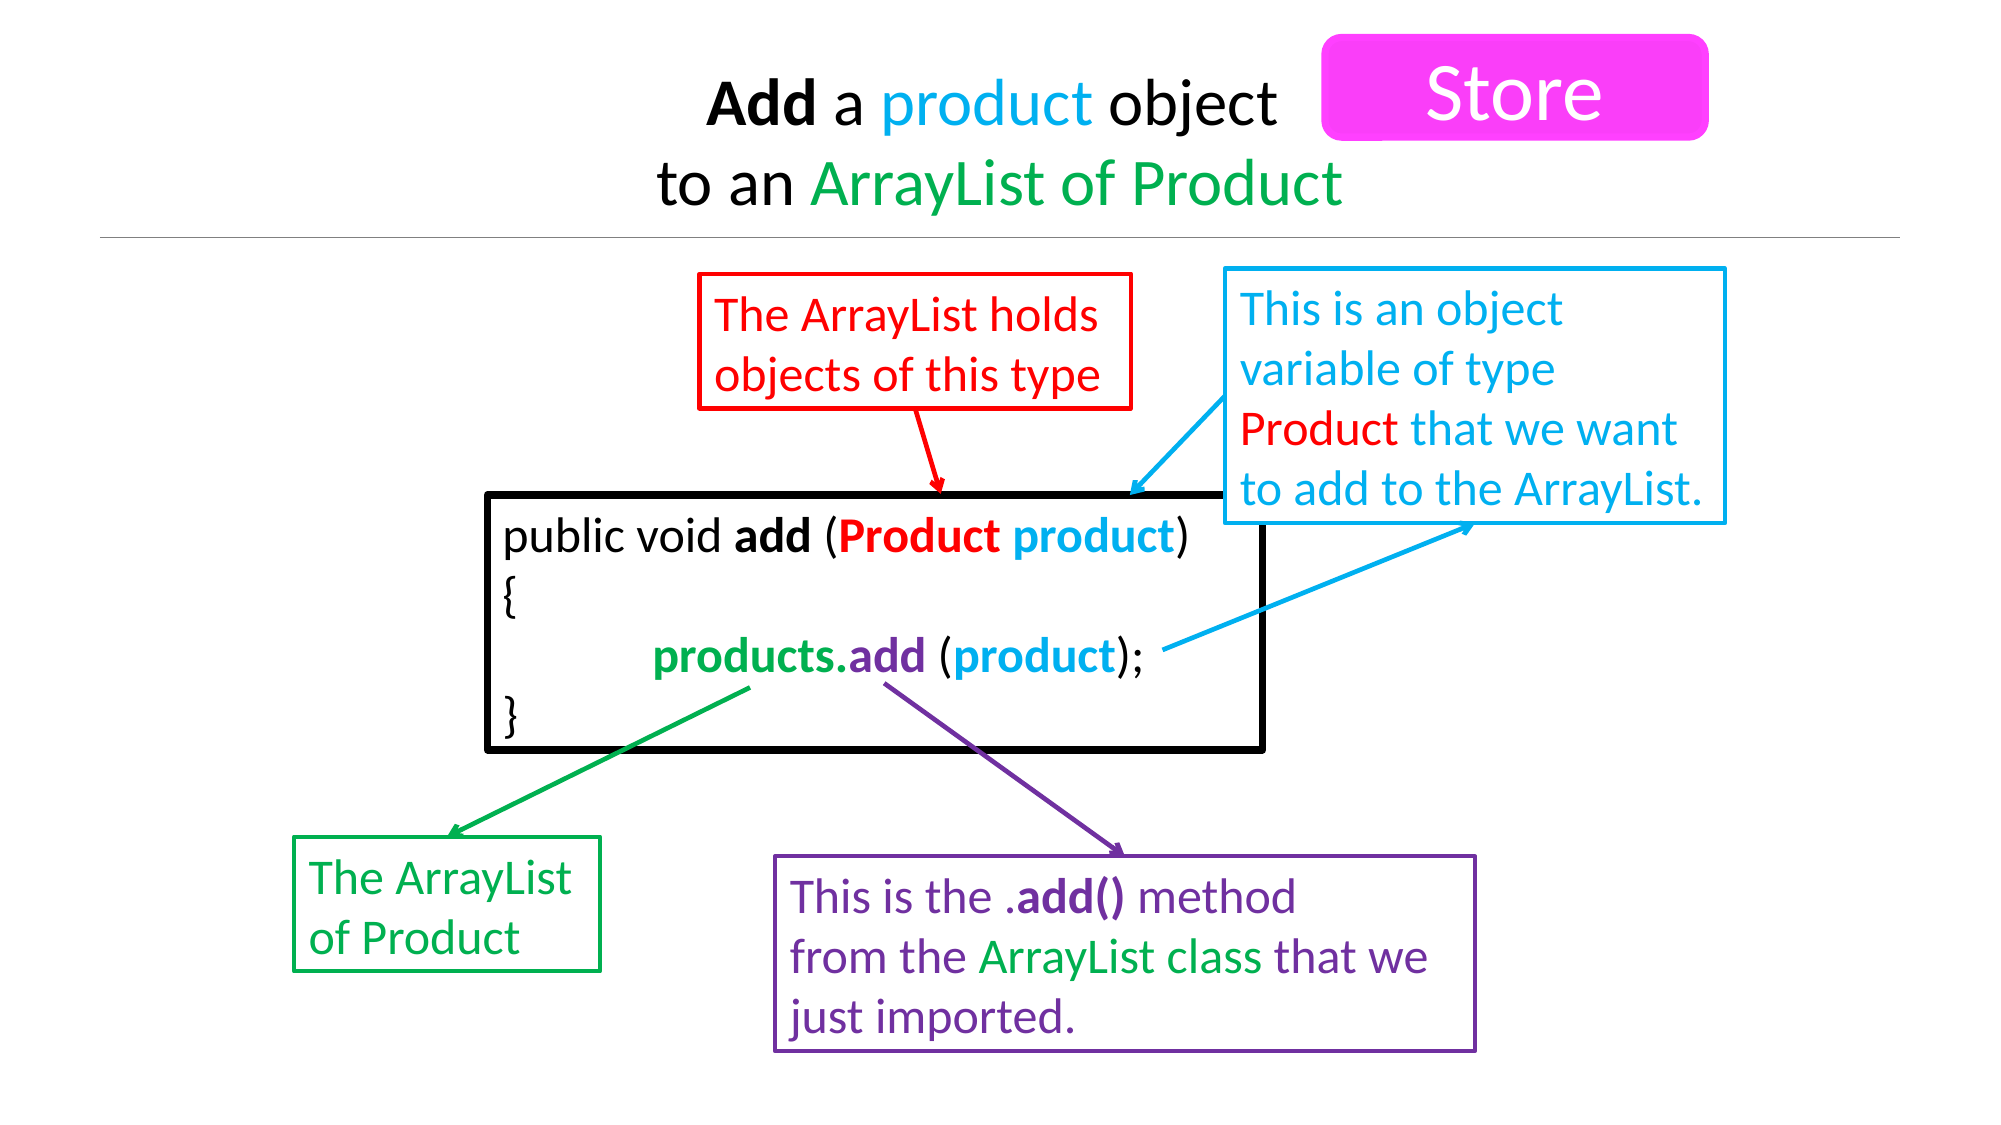

Store
# Add a product object to an ArrayList of Product
This is an object variable of type Product that we want to add to the ArrayList.
The ArrayList holds objects of this type
public void add (Product product)
{
	products.add (product);
}
The ArrayList of Product
This is the .add() method
from the ArrayList class that we just imported.